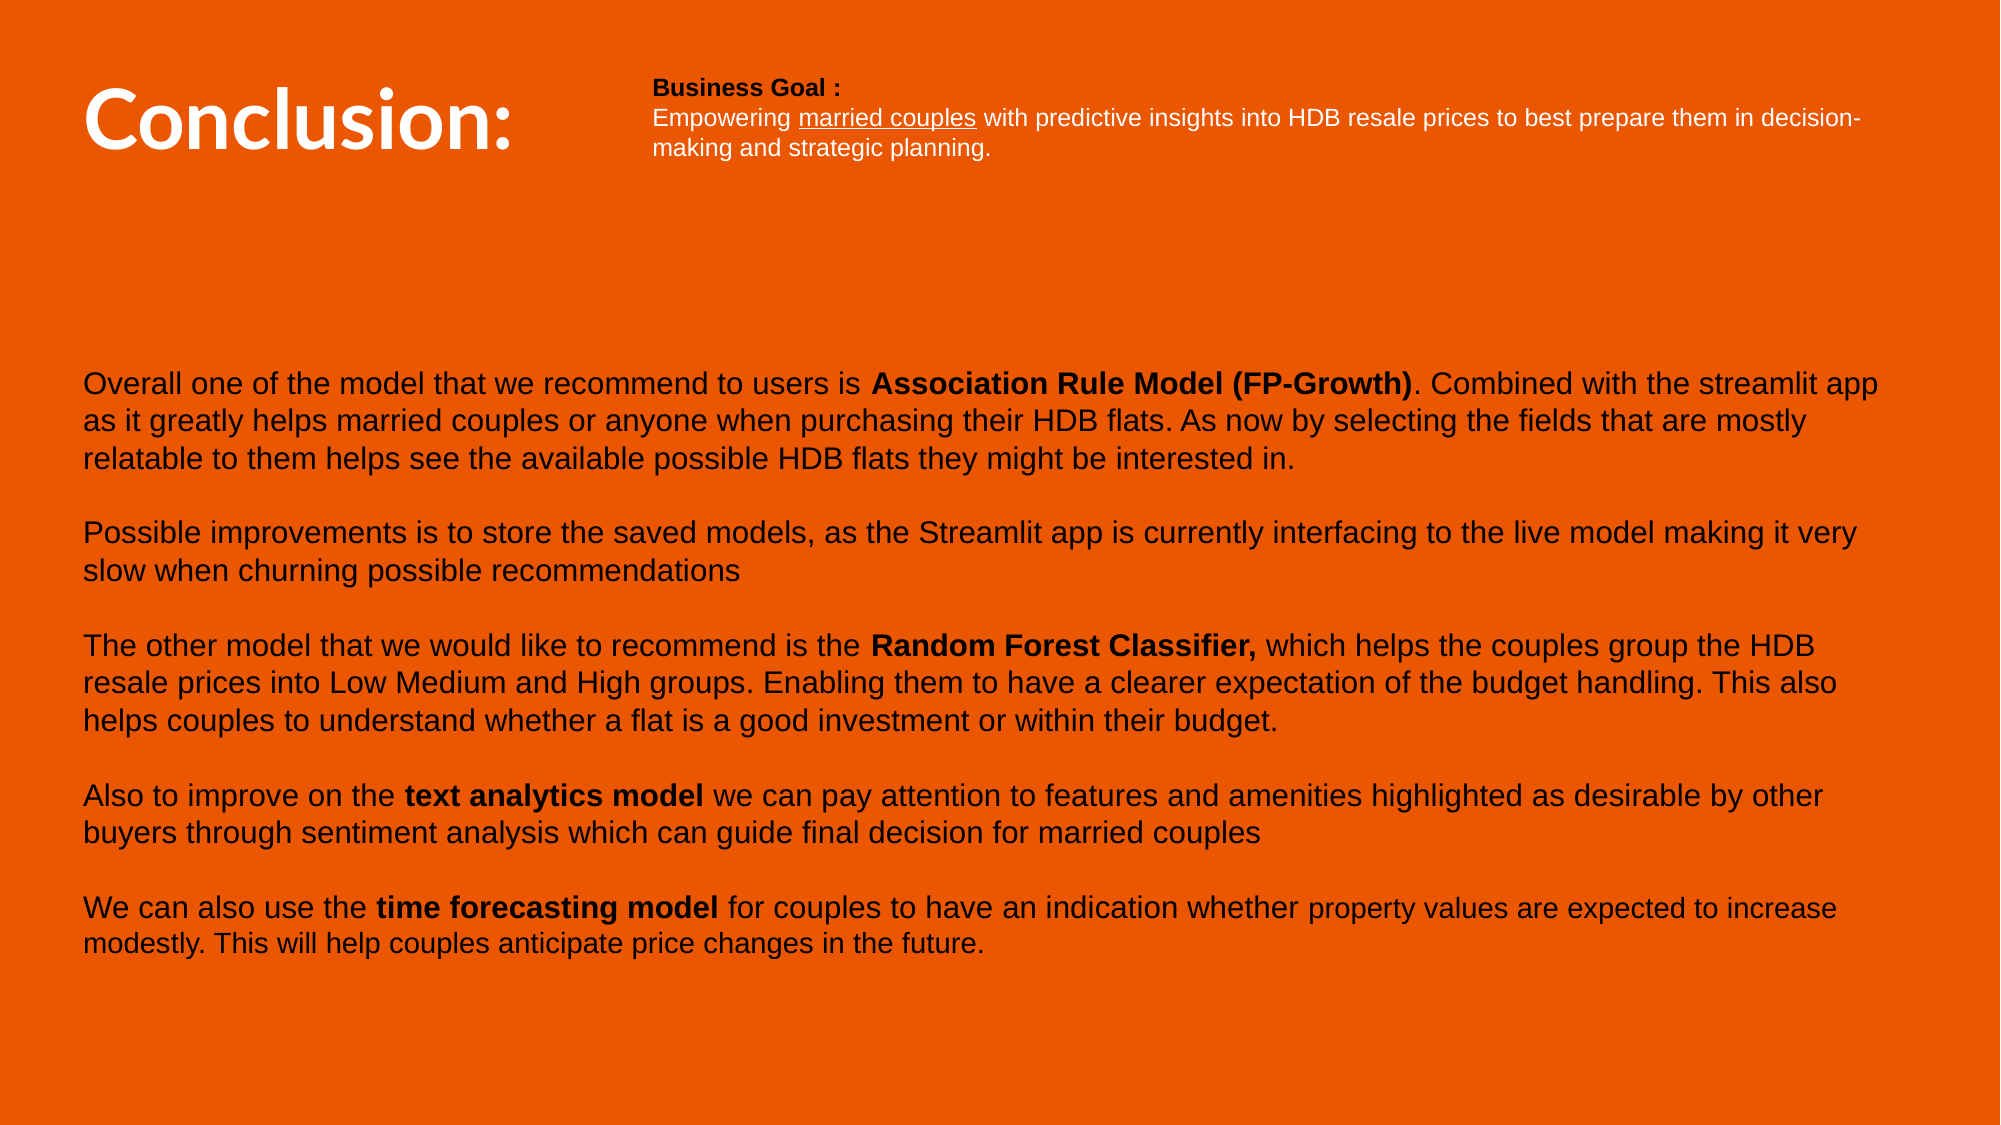

Conclusion:
Business Goal :
Empowering married couples with predictive insights into HDB resale prices to best prepare them in decision-making and strategic planning.
Overall one of the model that we recommend to users is Association Rule Model (FP-Growth). Combined with the streamlit app as it greatly helps married couples or anyone when purchasing their HDB flats. As now by selecting the fields that are mostly relatable to them helps see the available possible HDB flats they might be interested in.

Possible improvements is to store the saved models, as the Streamlit app is currently interfacing to the live model making it very slow when churning possible recommendations

The other model that we would like to recommend is the Random Forest Classifier, which helps the couples group the HDB resale prices into Low Medium and High groups. Enabling them to have a clearer expectation of the budget handling. This also helps couples to understand whether a flat is a good investment or within their budget.

Also to improve on the text analytics model we can pay attention to features and amenities highlighted as desirable by other buyers through sentiment analysis which can guide final decision for married couples

We can also use the time forecasting model for couples to have an indication whether property values are expected to increase modestly. This will help couples anticipate price changes in the future.